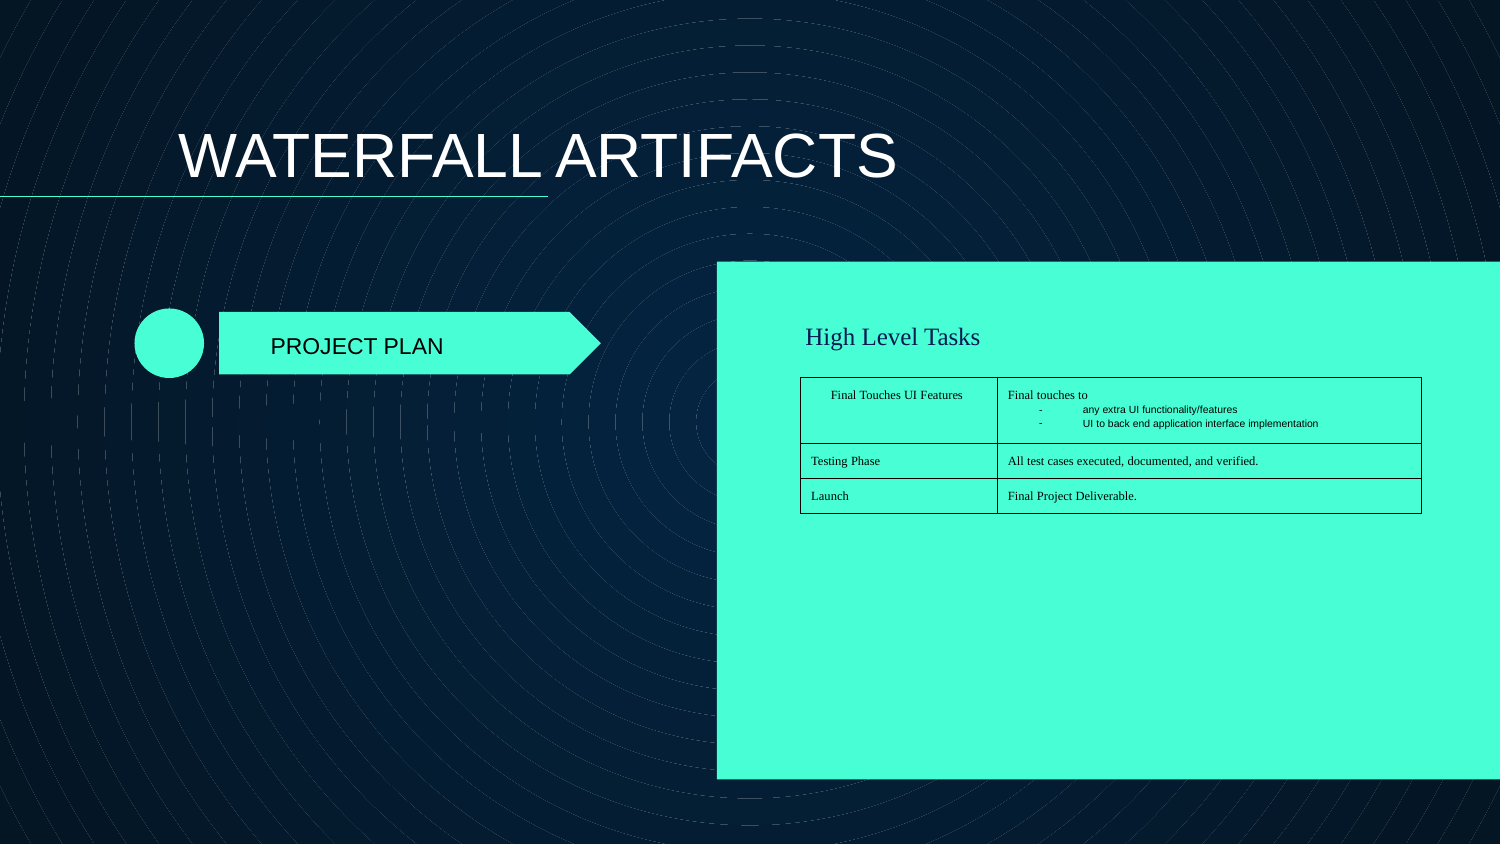

WATERFALL ARTIFACTS
High Level Tasks

# PROJECT PLAN
| Final Touches UI Features | Final touches to any extra UI functionality/features UI to back end application interface implementation |
| --- | --- |
| Testing Phase | All test cases executed, documented, and verified. |
| Launch | Final Project Deliverable. |